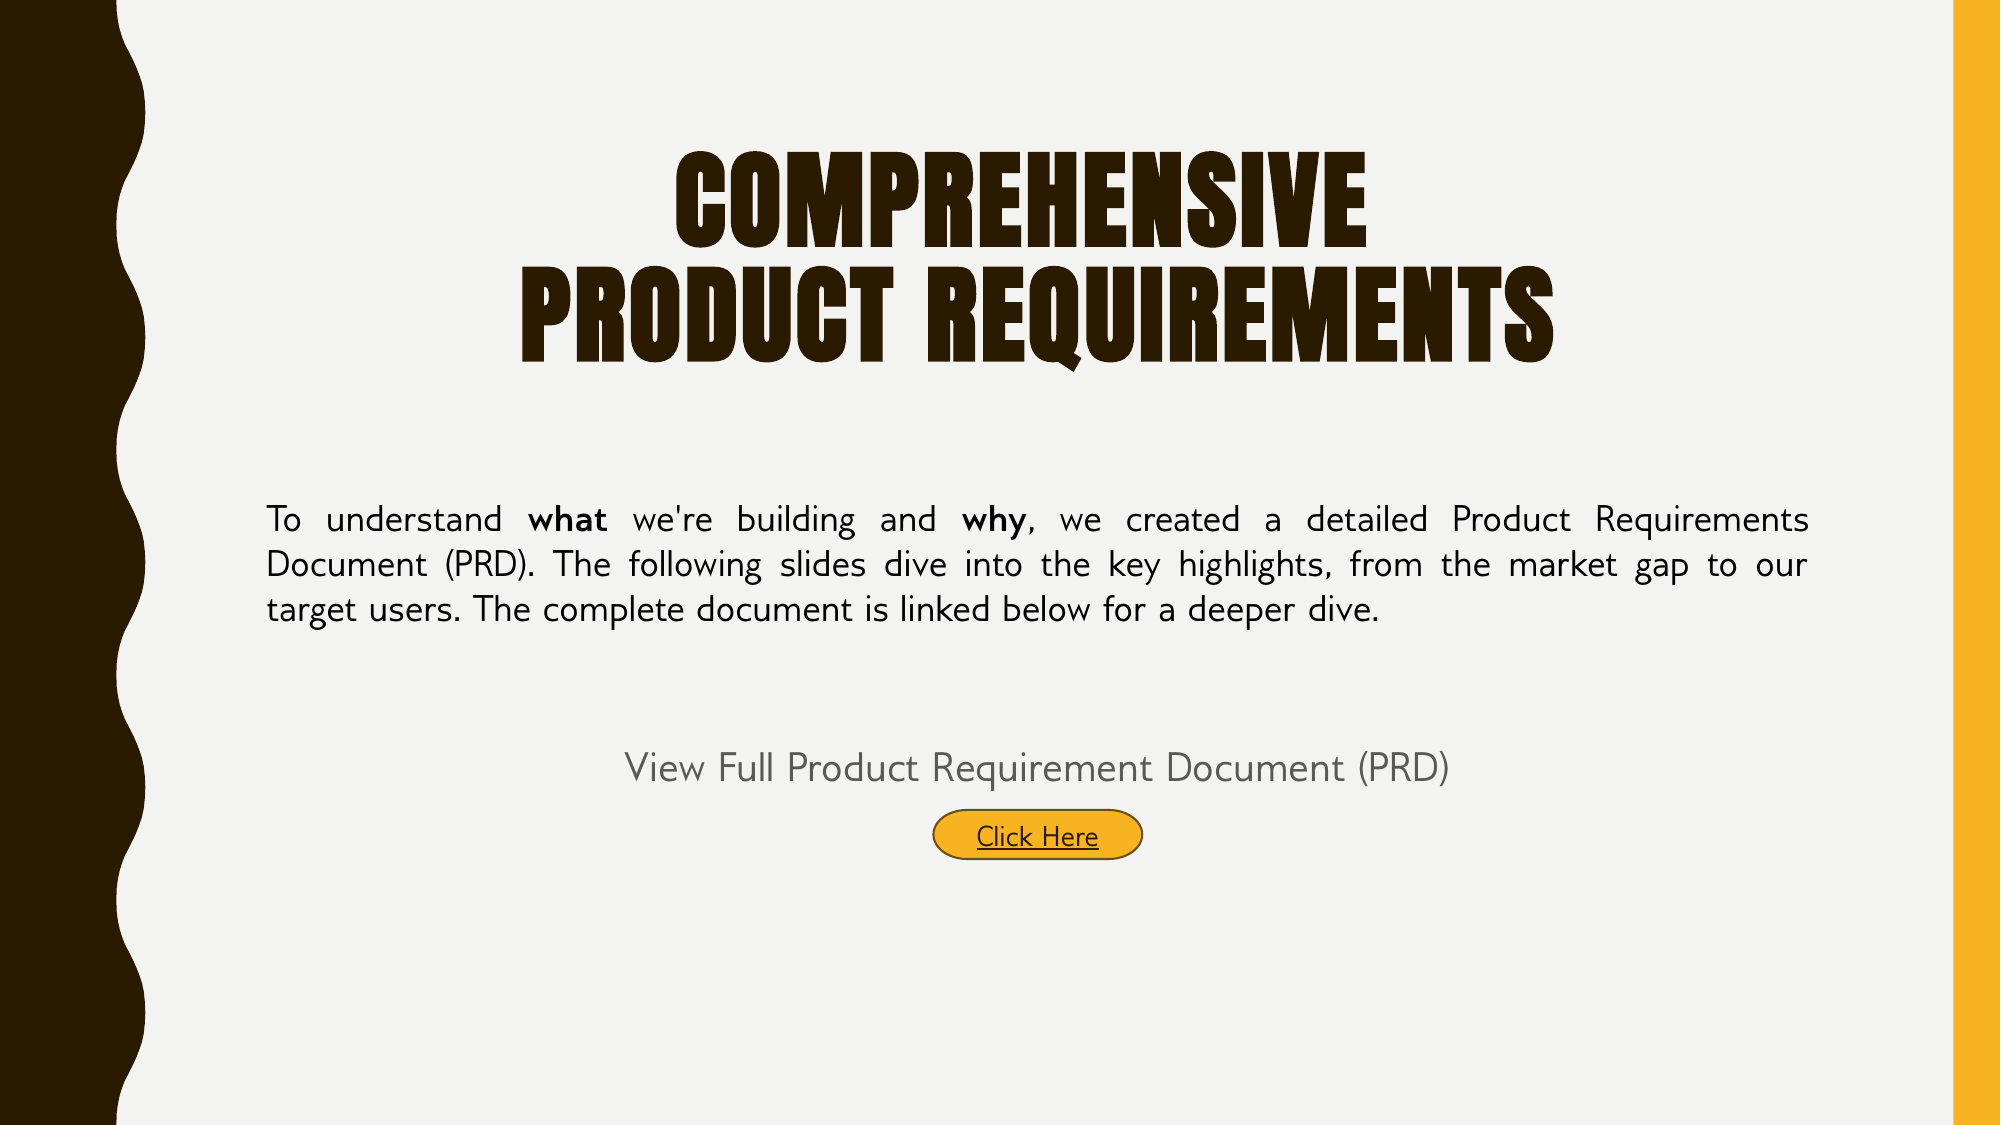

# Comprehensive Product Requirements
To understand what we're building and why, we created a detailed Product Requirements Document (PRD). The following slides dive into the key highlights, from the market gap to our target users. The complete document is linked below for a deeper dive.
View Full Product Requirement Document (PRD)
Click Here